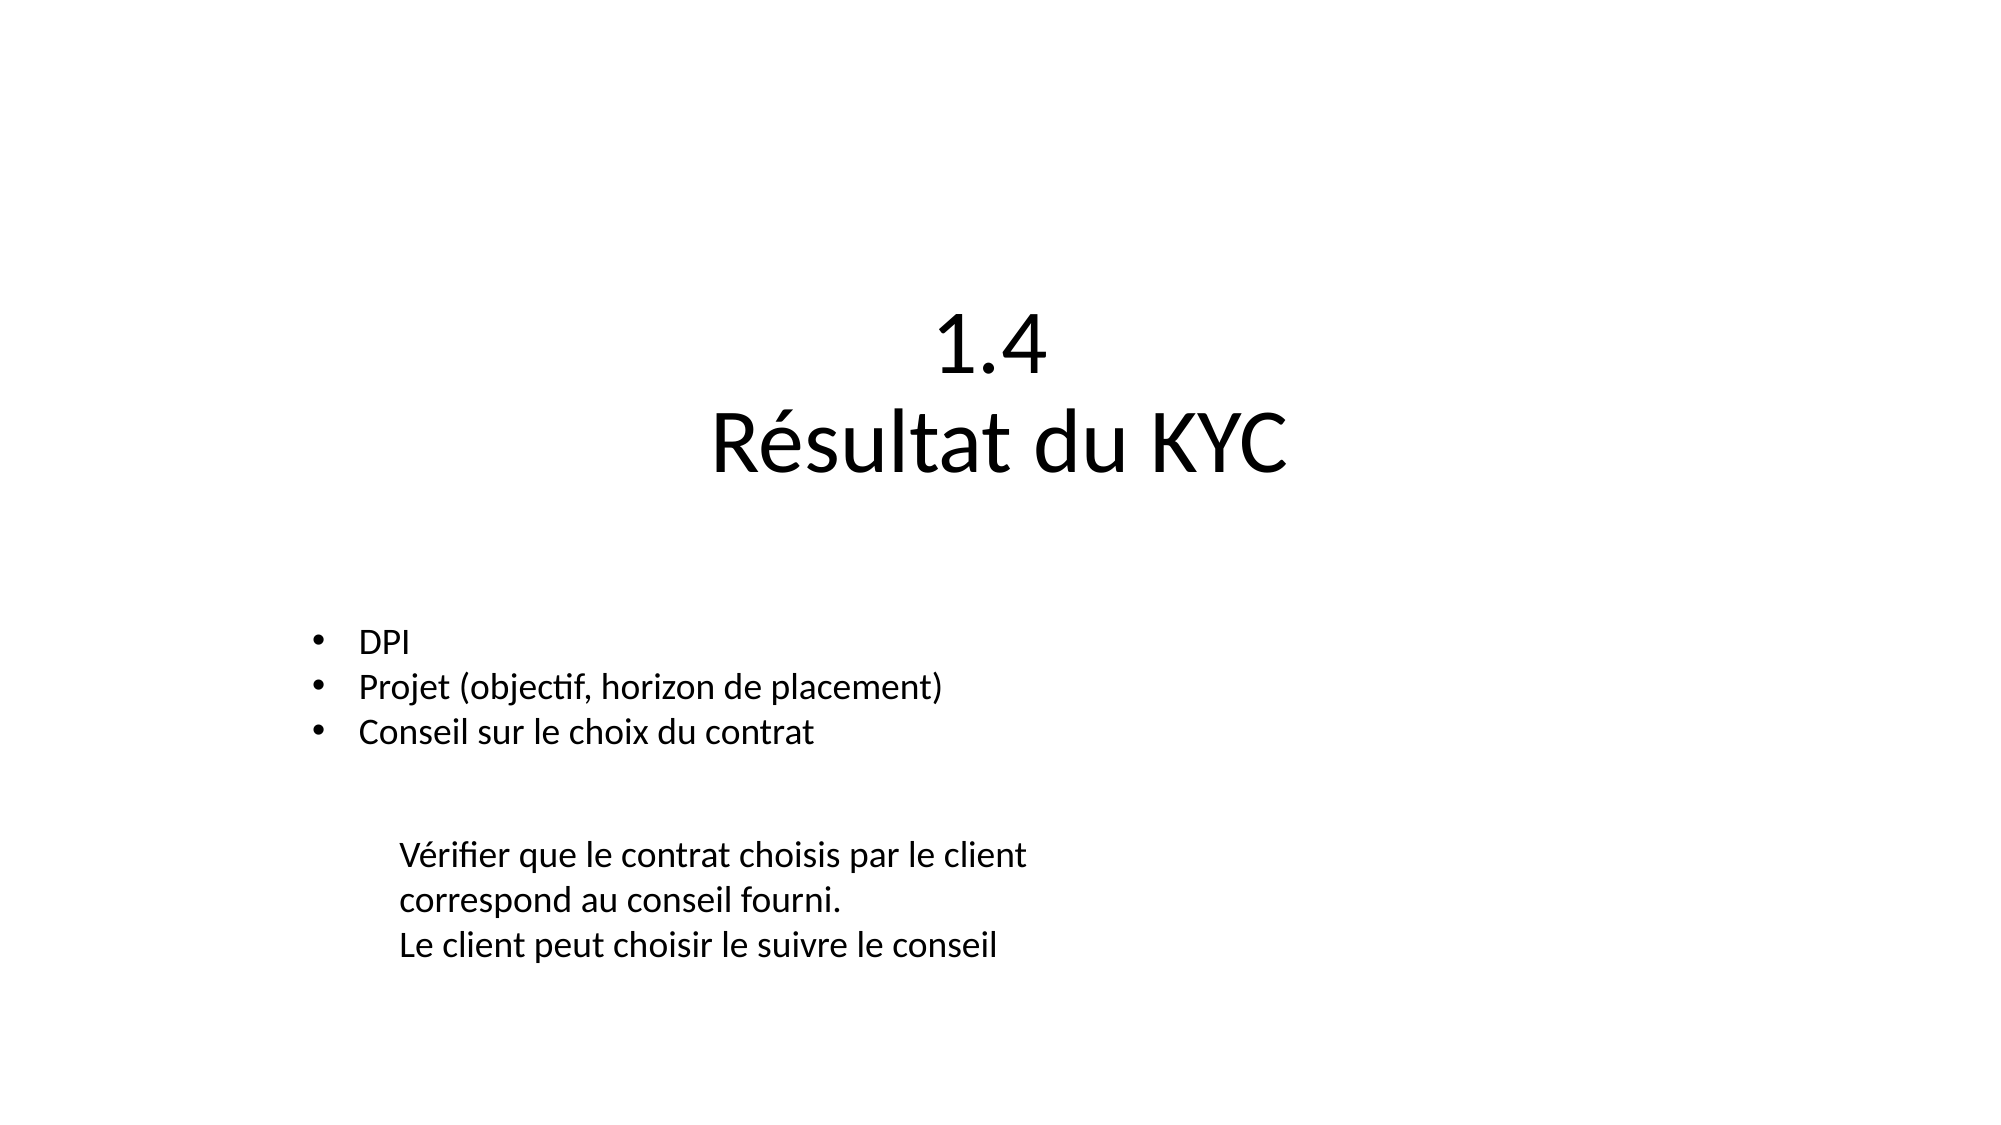

# 1.4 Résultat du KYC
DPI
Projet (objectif, horizon de placement)
Conseil sur le choix du contrat
Vérifier que le contrat choisis par le client correspond au conseil fourni.
Le client peut choisir le suivre le conseil